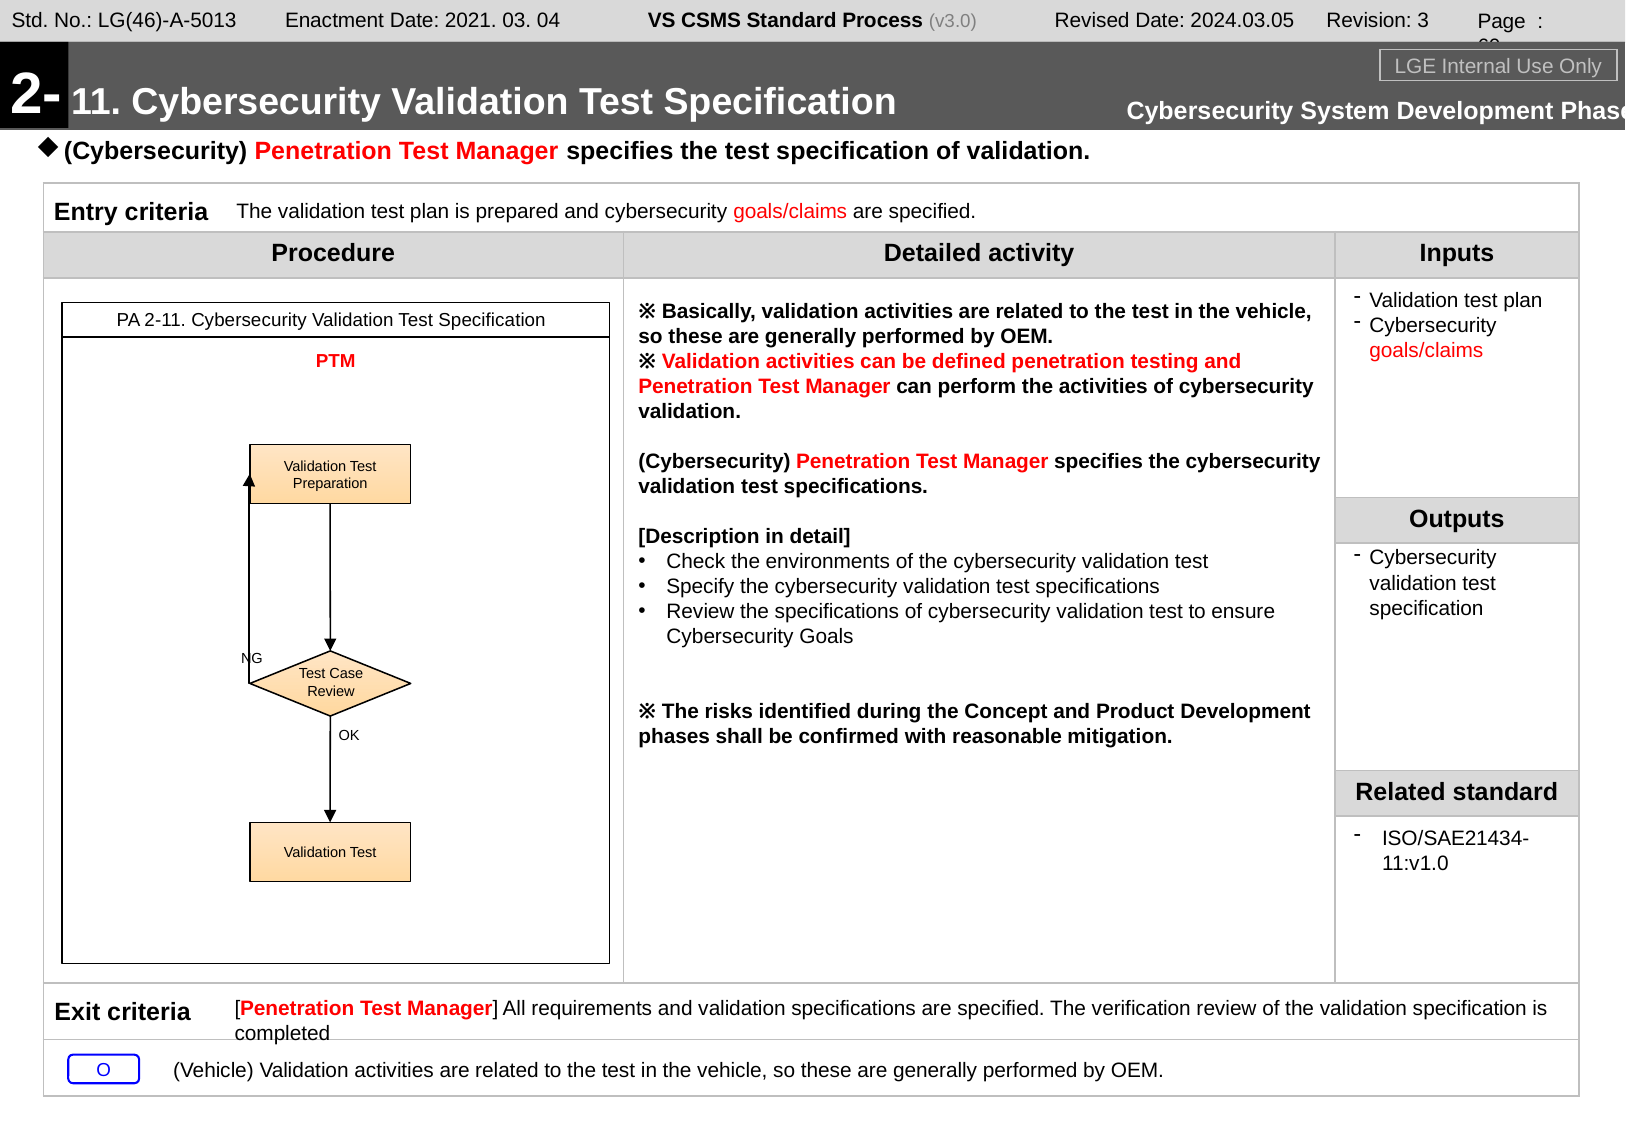

Page  :  60
2-
#
m
11. Cybersecurity Validation Test Specification
LGE Internal Use Only
Cybersecurity System Development Phase
(Cybersecurity) Penetration Test Manager specifies the test specification of validation.
The validation test plan is prepared and cybersecurity goals/claims are specified.
Validation test plan
Cybersecurity goals/claims
※ Basically, validation activities are related to the test in the vehicle, so these are generally performed by OEM.
※ Validation activities can be defined penetration testing and Penetration Test Manager can perform the activities of cybersecurity validation.

(Cybersecurity) Penetration Test Manager specifies the cybersecurity validation test specifications.

[Description in detail]
Check the environments of the cybersecurity validation test
Specify the cybersecurity validation test specifications
Review the specifications of cybersecurity validation test to ensure
Cybersecurity Goals

※ The risks identified during the Concept and Product Development phases shall be confirmed with reasonable mitigation.
PA 2-11. Cybersecurity Validation Test Specification

PTM
Validation Test Preparation
Cybersecurity validation test specification
NG

Test Case
Review
OK
ISO/SAE21434-11:v1.0

Validation Test
[Penetration Test Manager] All requirements and validation specifications are specified. The verification review of the validation specification is completed
(Vehicle) Validation activities are related to the test in the vehicle, so these are generally performed by OEM.
O